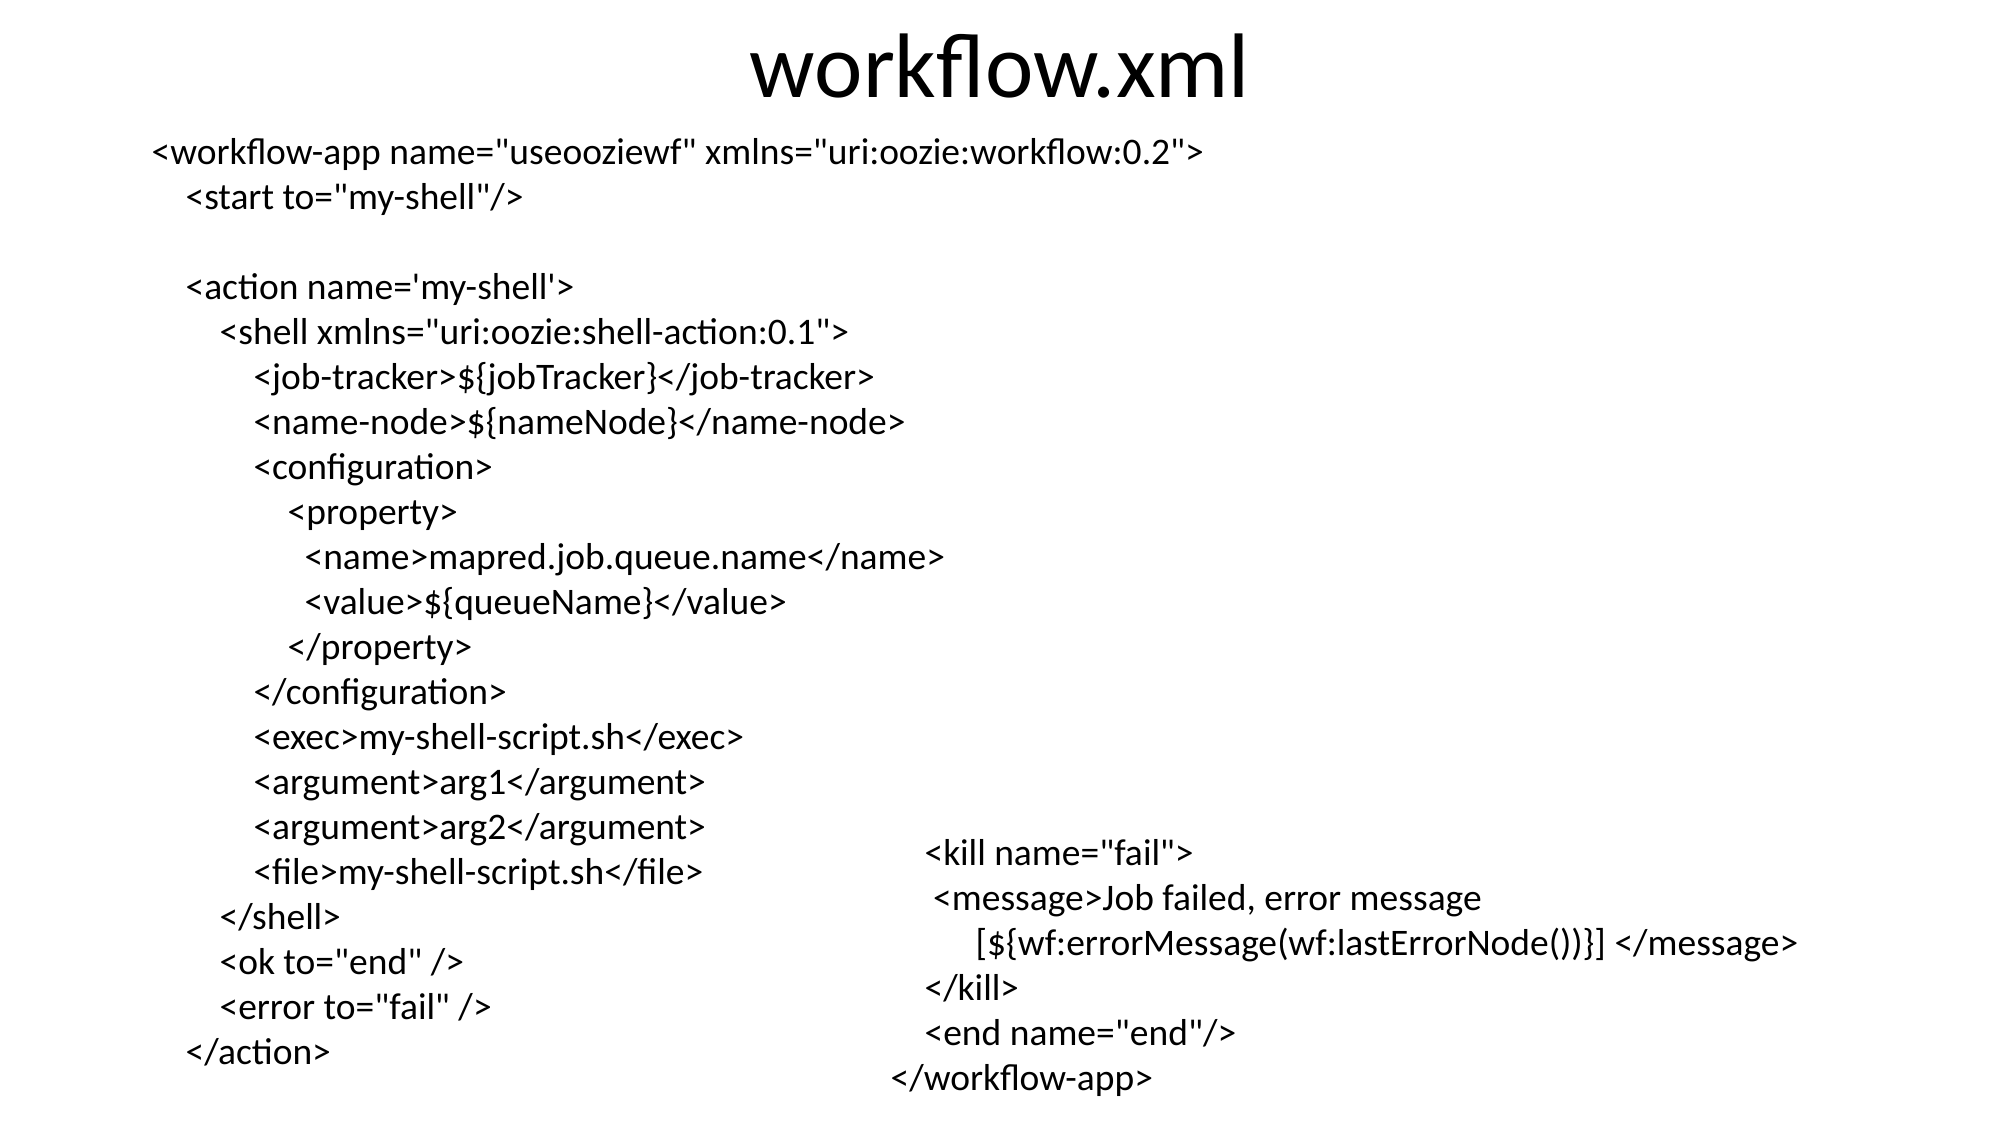

# workflow.xml
<workflow-app name="useooziewf" xmlns="uri:oozie:workflow:0.2">
    <start to="my-shell"/>

    <action name='my-shell'>
        <shell xmlns="uri:oozie:shell-action:0.1">
            <job-tracker>${jobTracker}</job-tracker>
            <name-node>${nameNode}</name-node>
            <configuration>
                <property>
                  <name>mapred.job.queue.name</name>
                  <value>${queueName}</value>
                </property>
            </configuration>
            <exec>my-shell-script.sh</exec>
            <argument>arg1</argument>
            <argument>arg2</argument>
            <file>my-shell-script.sh</file>
        </shell>
        <ok to="end" />
        <error to="fail" />
    </action>
    <kill name="fail">
     <message>Job failed, error message
          [${wf:errorMessage(wf:lastErrorNode())}] </message>
    </kill>
    <end name="end"/>
</workflow-app>